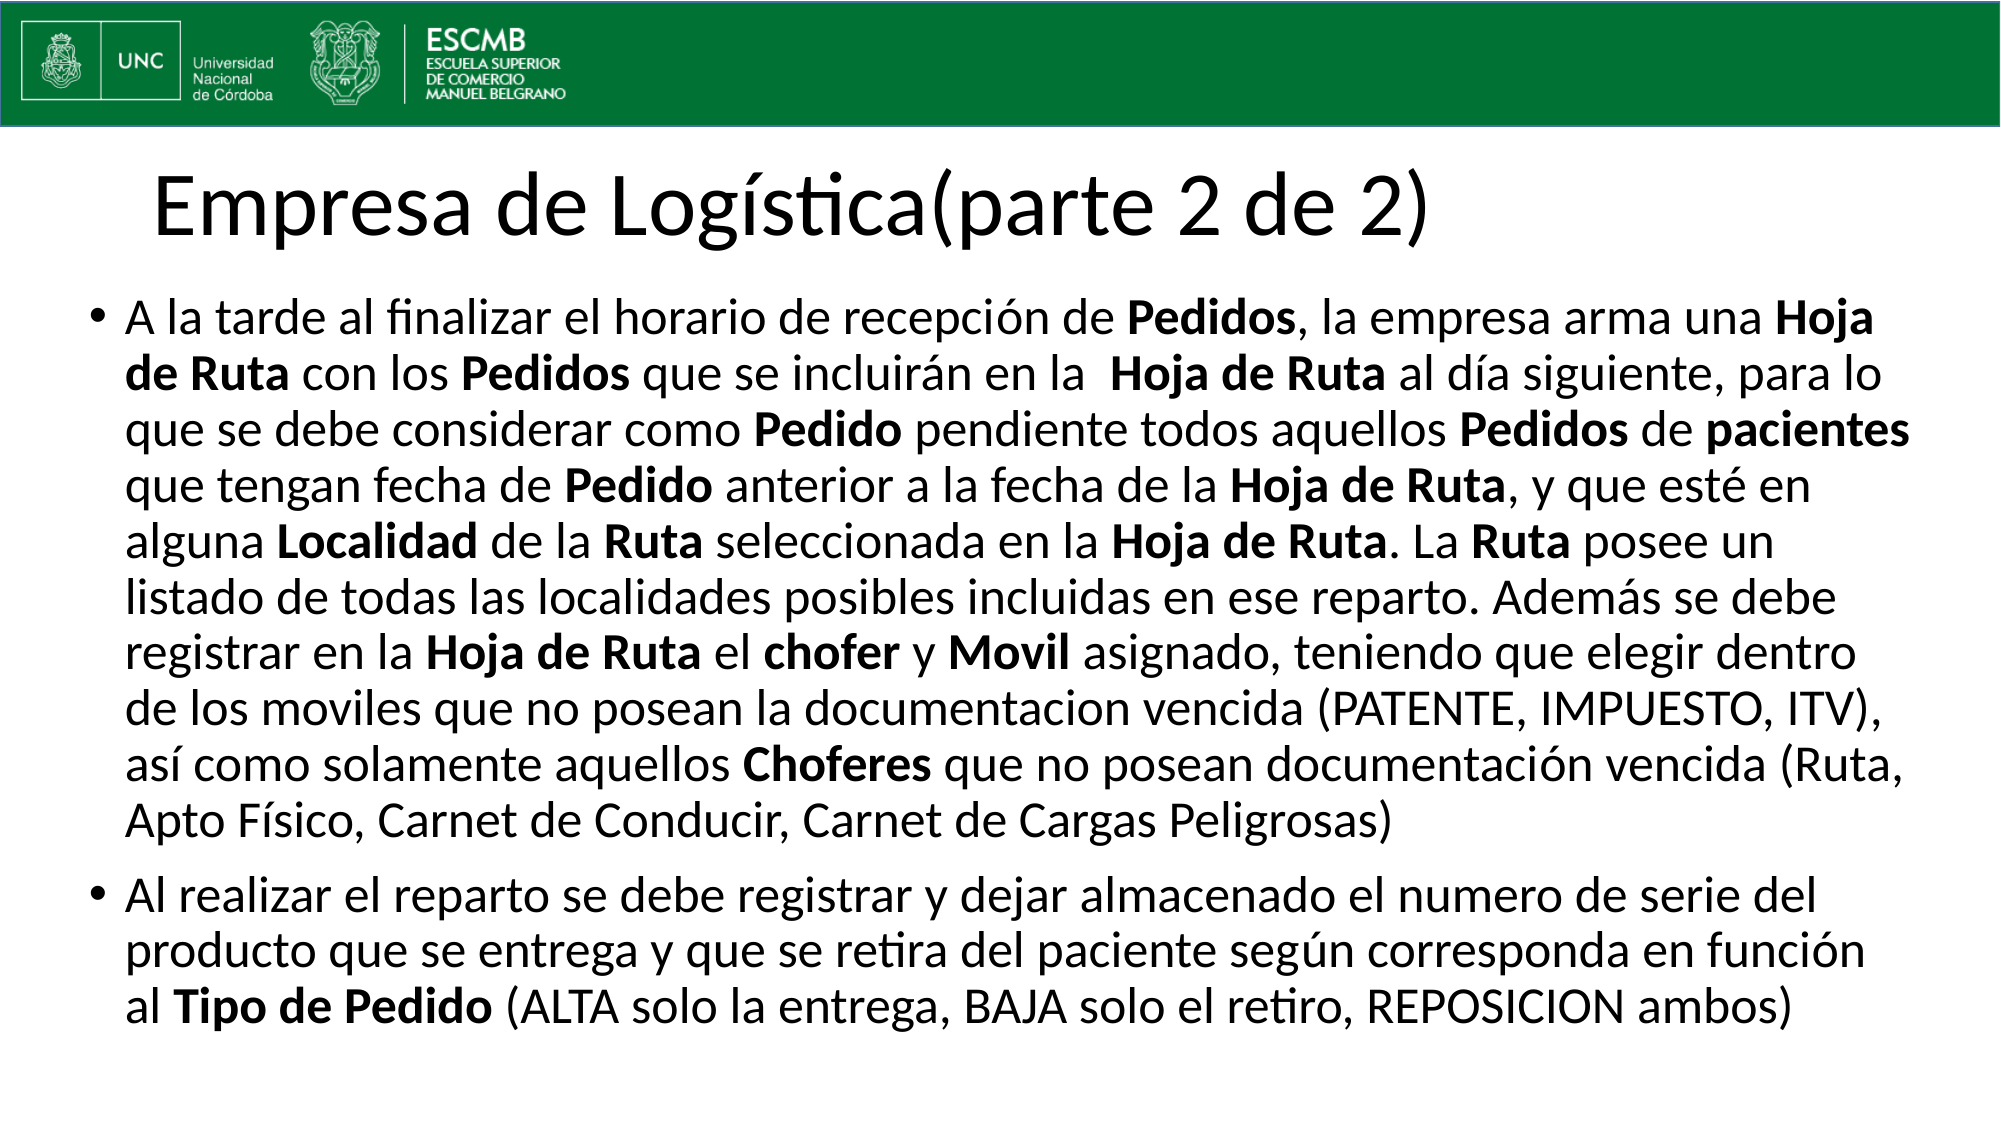

# Empresa de Logística(parte 2 de 2)
A la tarde al finalizar el horario de recepción de Pedidos, la empresa arma una Hoja de Ruta con los Pedidos que se incluirán en la  Hoja de Ruta al día siguiente, para lo que se debe considerar como Pedido pendiente todos aquellos Pedidos de pacientes que tengan fecha de Pedido anterior a la fecha de la Hoja de Ruta, y que esté en alguna Localidad de la Ruta seleccionada en la Hoja de Ruta. La Ruta posee un listado de todas las localidades posibles incluidas en ese reparto. Además se debe registrar en la Hoja de Ruta el chofer y Movil asignado, teniendo que elegir dentro de los moviles que no posean la documentacion vencida (PATENTE, IMPUESTO, ITV), así como solamente aquellos Choferes que no posean documentación vencida (Ruta, Apto Físico, Carnet de Conducir, Carnet de Cargas Peligrosas)
Al realizar el reparto se debe registrar y dejar almacenado el numero de serie del producto que se entrega y que se retira del paciente según corresponda en función al Tipo de Pedido (ALTA solo la entrega, BAJA solo el retiro, REPOSICION ambos)